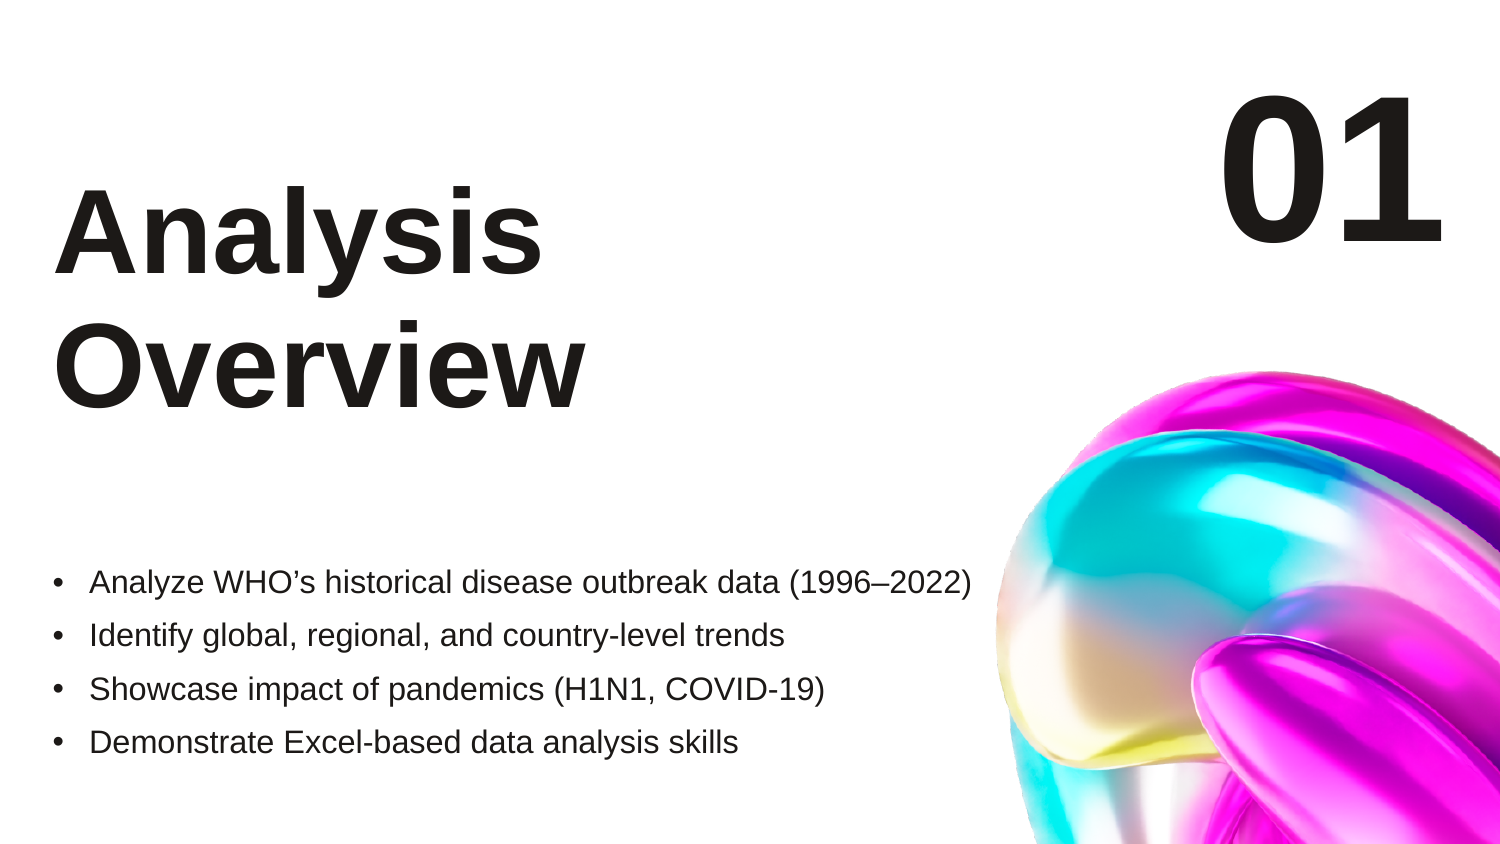

01
Analysis Overview
# Analyze WHO’s historical disease outbreak data (1996–2022)
Identify global, regional, and country-level trends
Showcase impact of pandemics (H1N1, COVID-19)
Demonstrate Excel-based data analysis skills